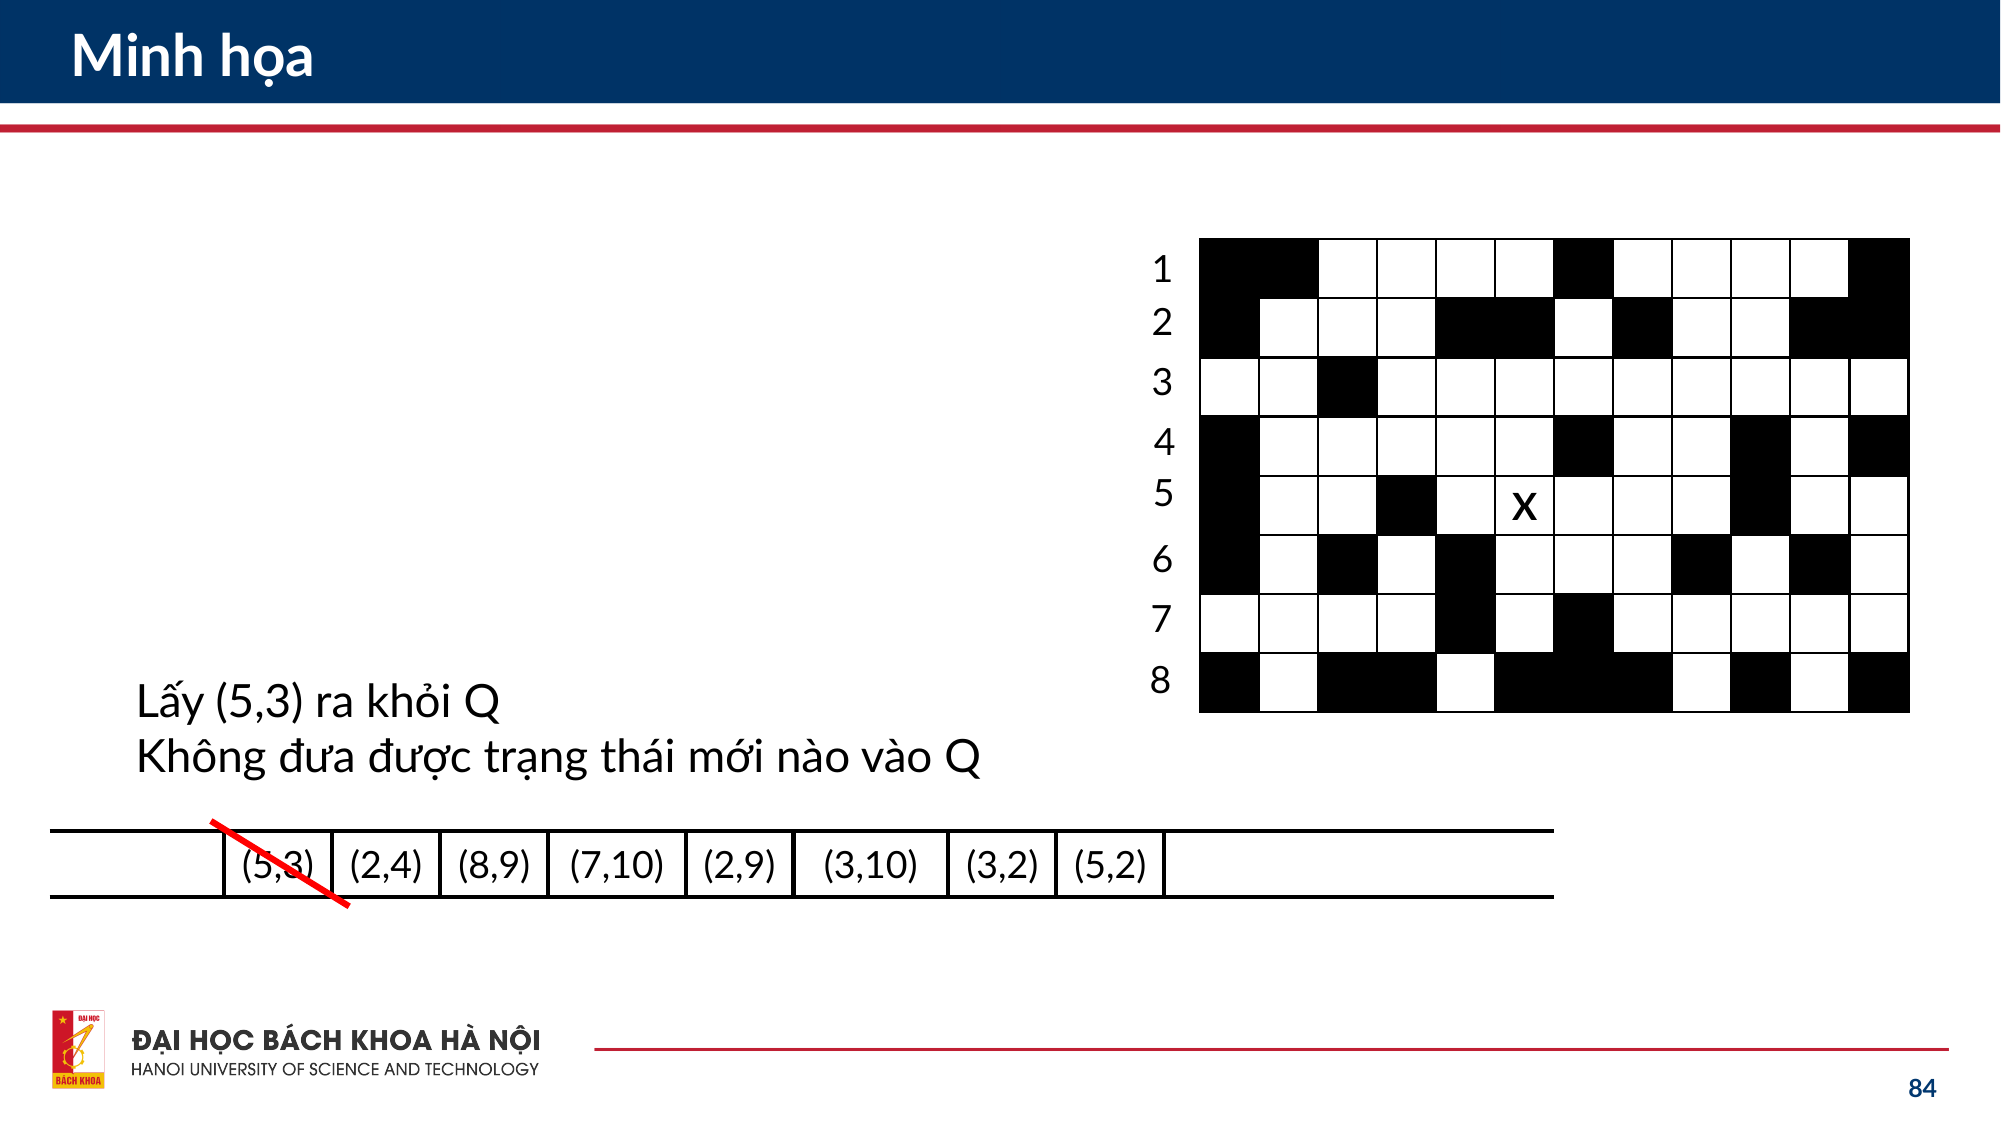

# Minh họa

1

2

3

4

5

X

6

7

Lấy (5,3) ra khỏi Q
Không đưa được trạng thái mới nào vào Q
8

(5,3)
(2,4)
(8,9)
(7,10)
(2,9)
(3,10)
(3,2)
(5,2)
84